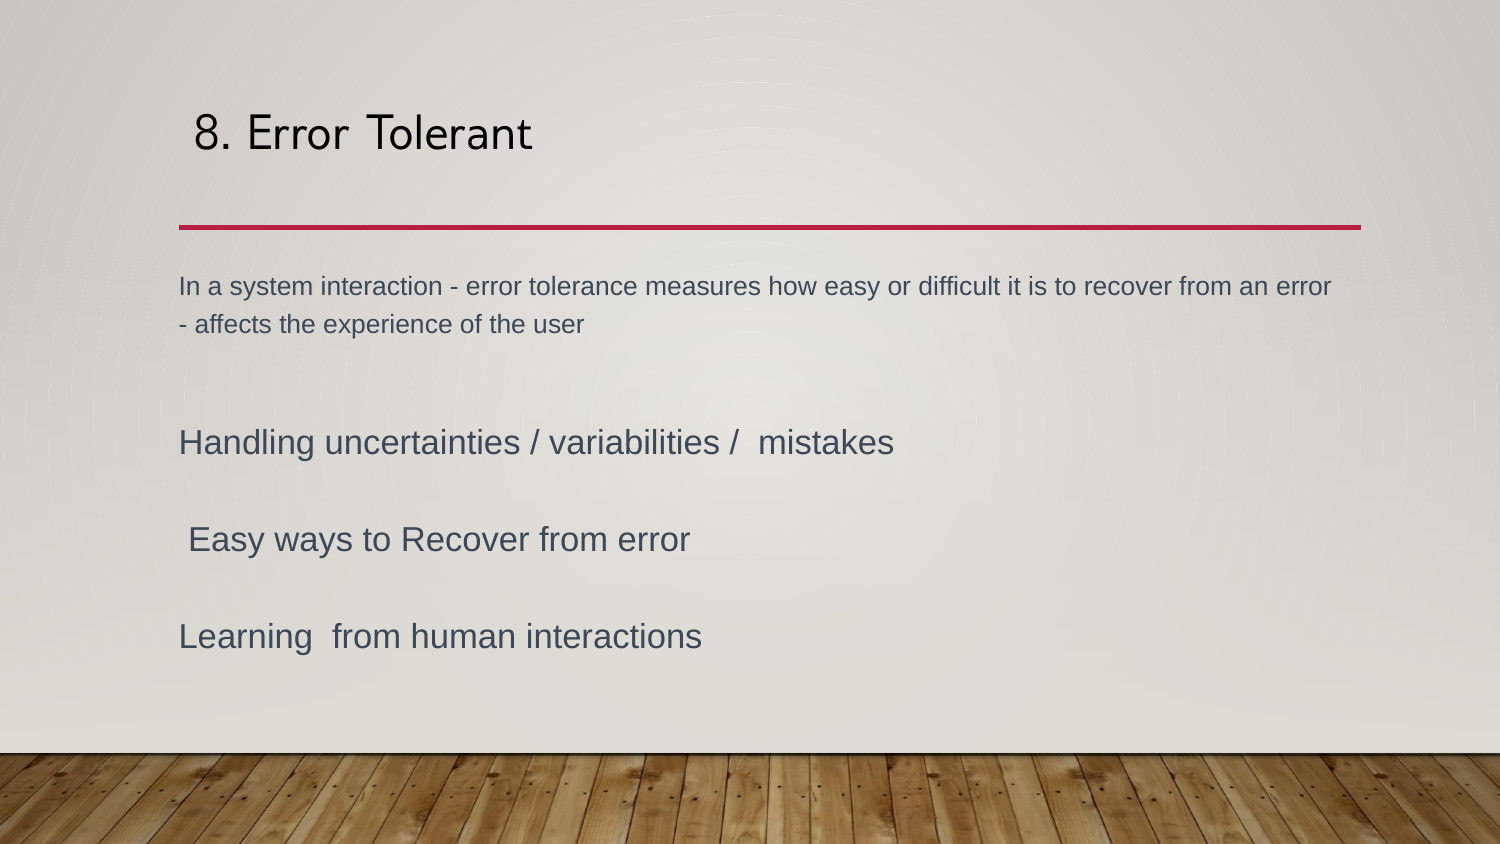

# 8. Error Tolerant
In a system interaction - error tolerance measures how easy or difficult it is to recover from an error  - affects the experience of the user

Handling uncertainties / variabilities /  mistakes
 Easy ways to Recover from error
Learning  from human interactions